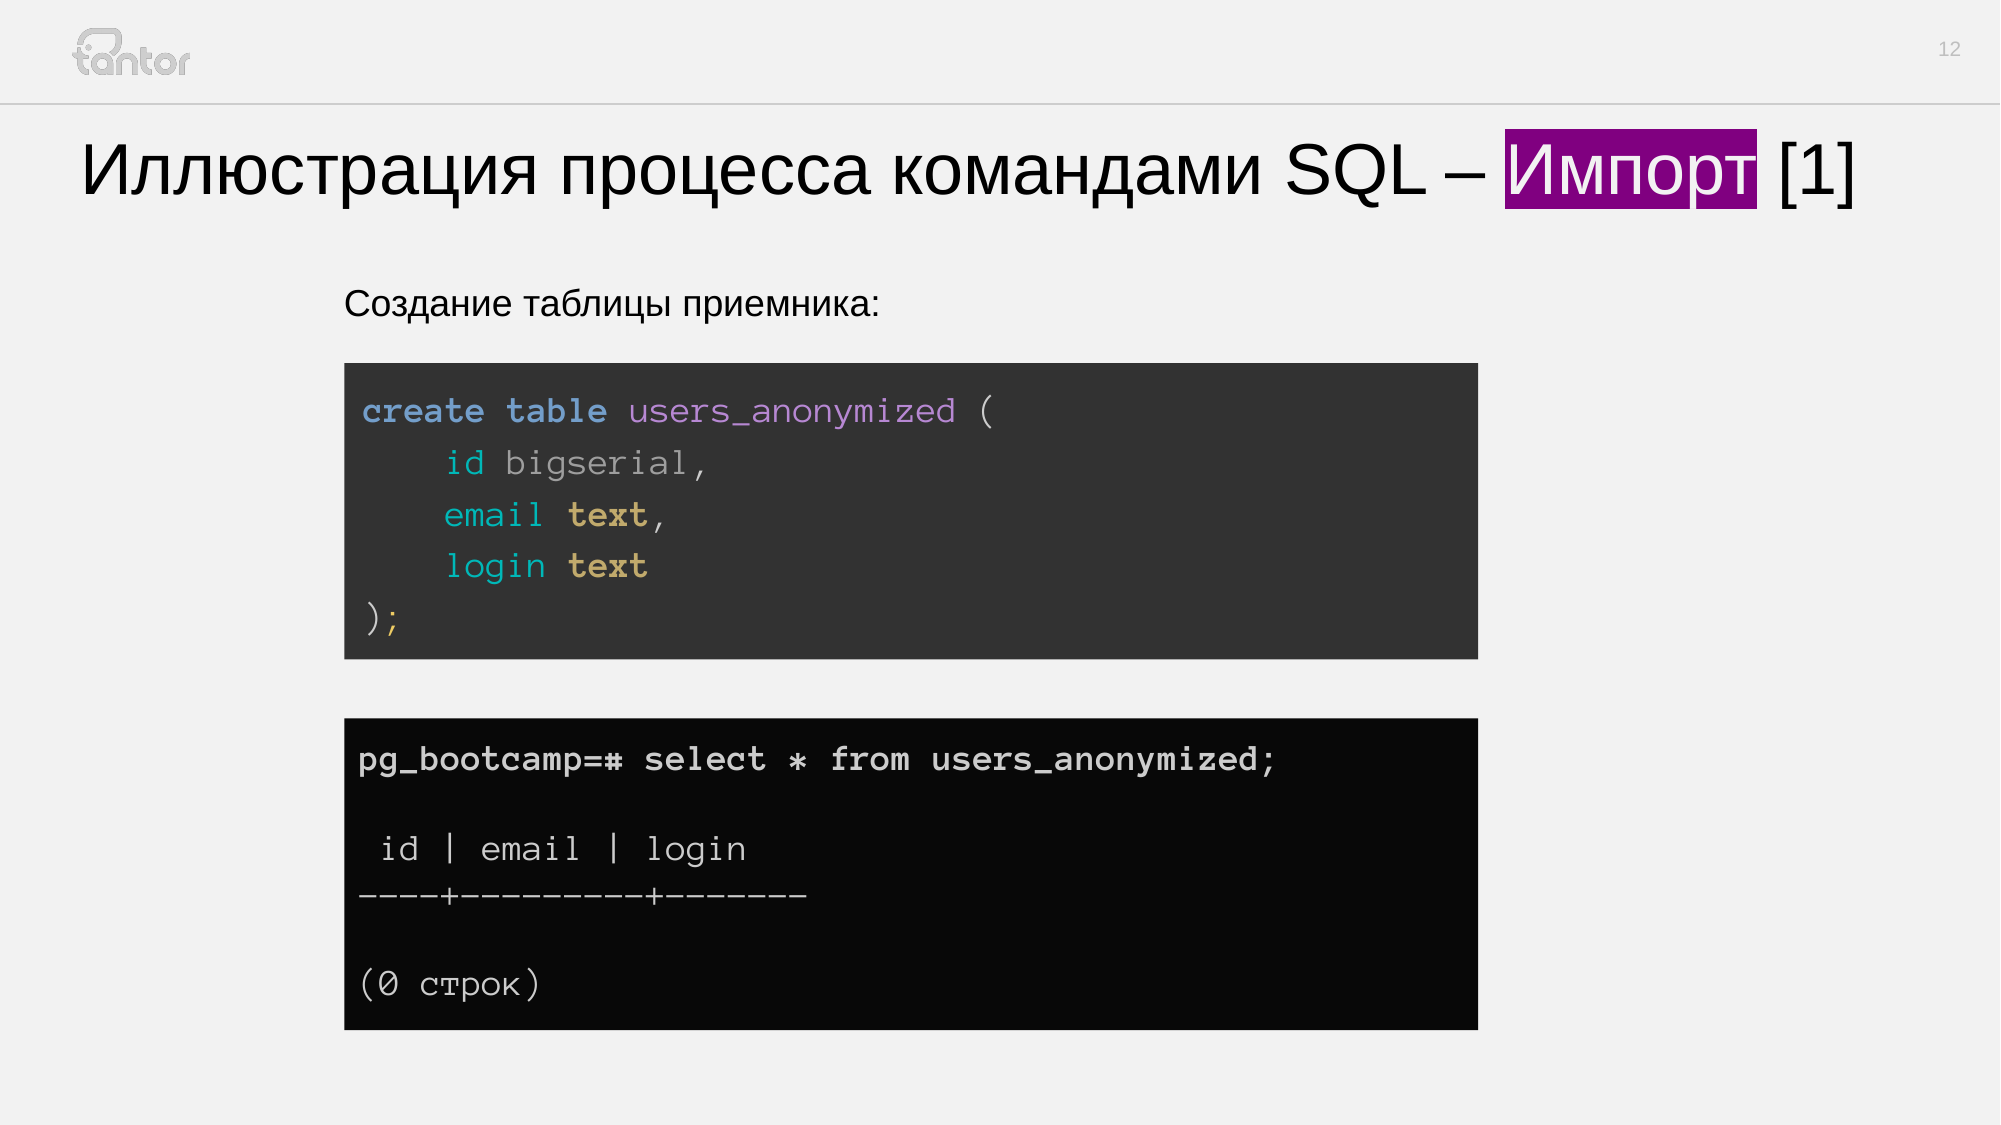

# Иллюстрация процесса командами SQL – Импорт [1]

Создание таблицы приемника:

create table users_anonymized (
    id bigserial,
    email text,
    login text
);

pg_bootcamp=# select * from users_anonymized;

 id | email | login
----+---------+-------

(0 строк)